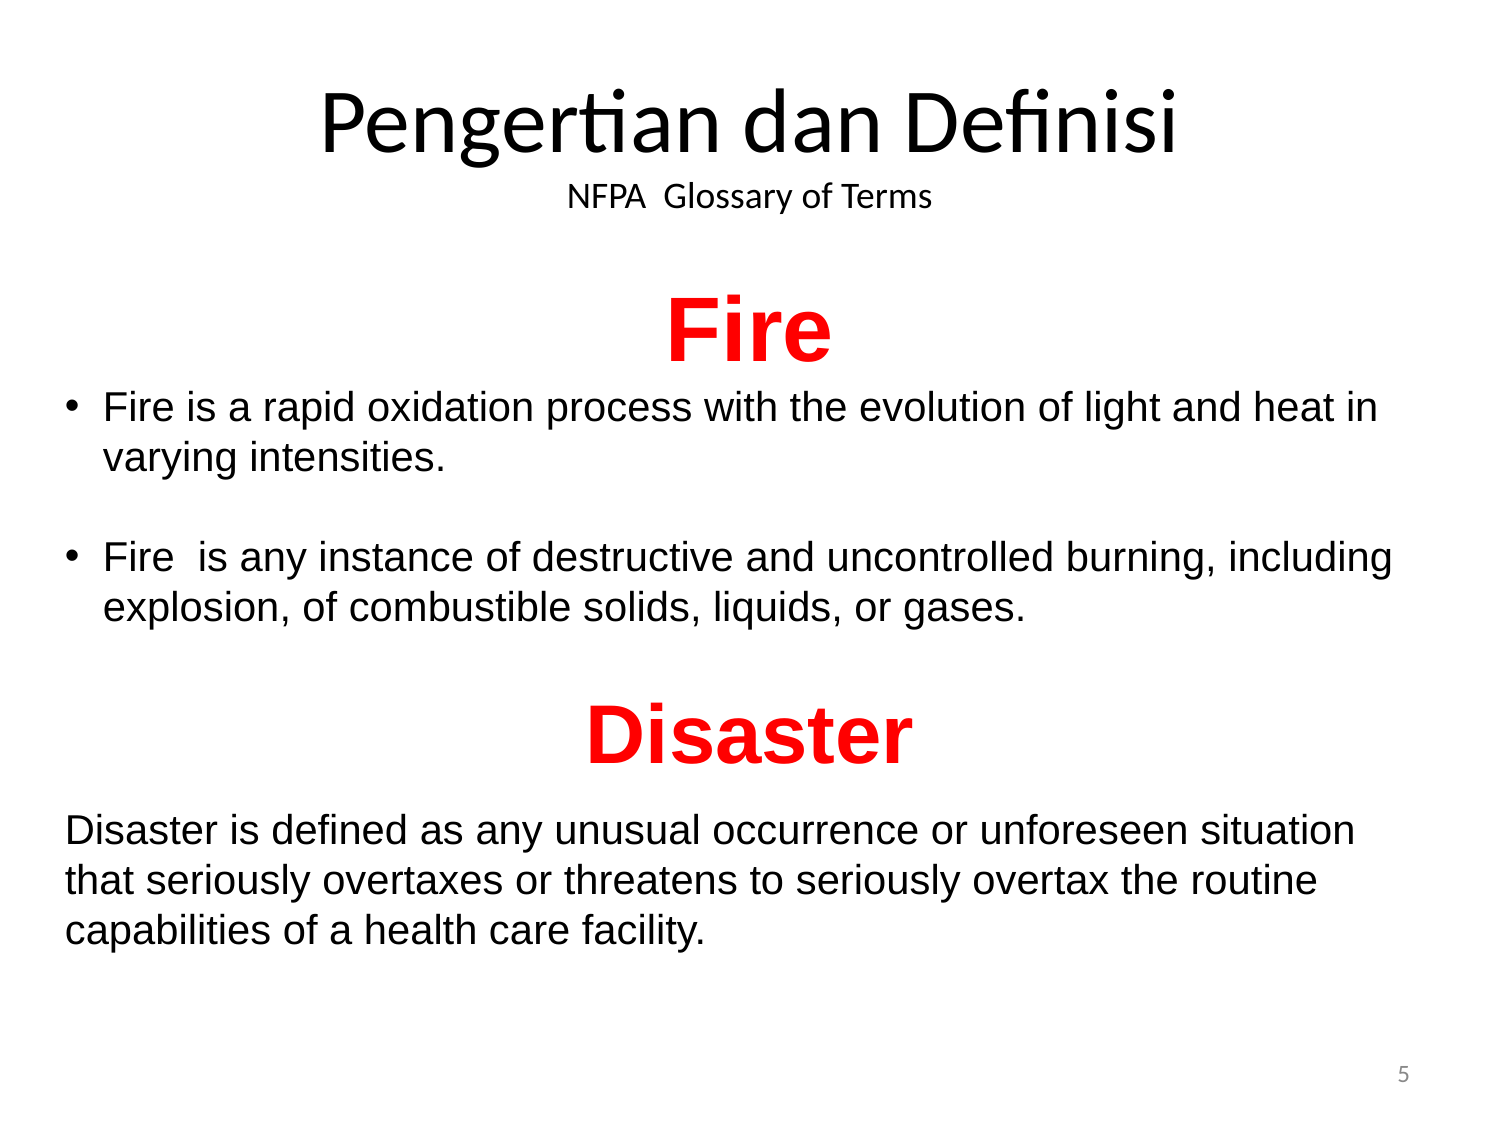

# Pengertian dan Definisi NFPA  Glossary of Terms
Fire
Fire is a rapid oxidation process with the evolution of light and heat in varying intensities.

Fire  is any instance of destructive and uncontrolled burning, including explosion, of combustible solids, liquids, or gases.

Disaster

Disaster is defined as any unusual occurrence or unforeseen situation that seriously overtaxes or threatens to seriously overtax the routine capabilities of a health care facility.

5